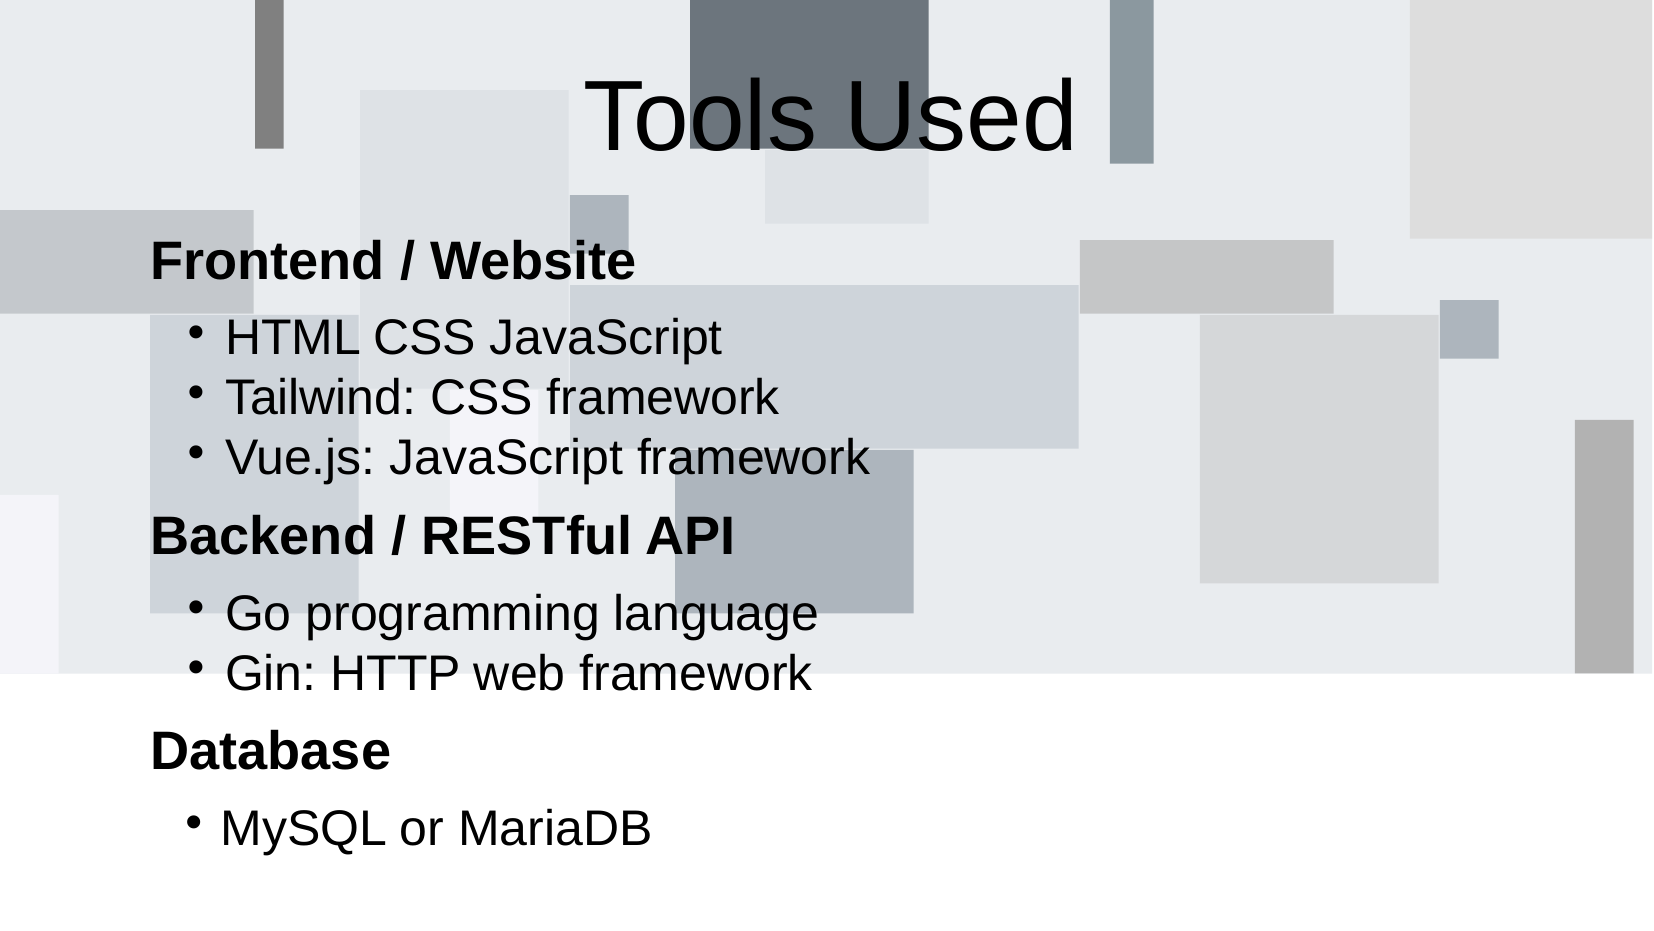

# Tools Used
Frontend / Website
HTML CSS JavaScript
Tailwind: CSS framework
Vue.js: JavaScript framework
Backend / RESTful API
Go programming language
Gin: HTTP web framework
Database
MySQL or MariaDB